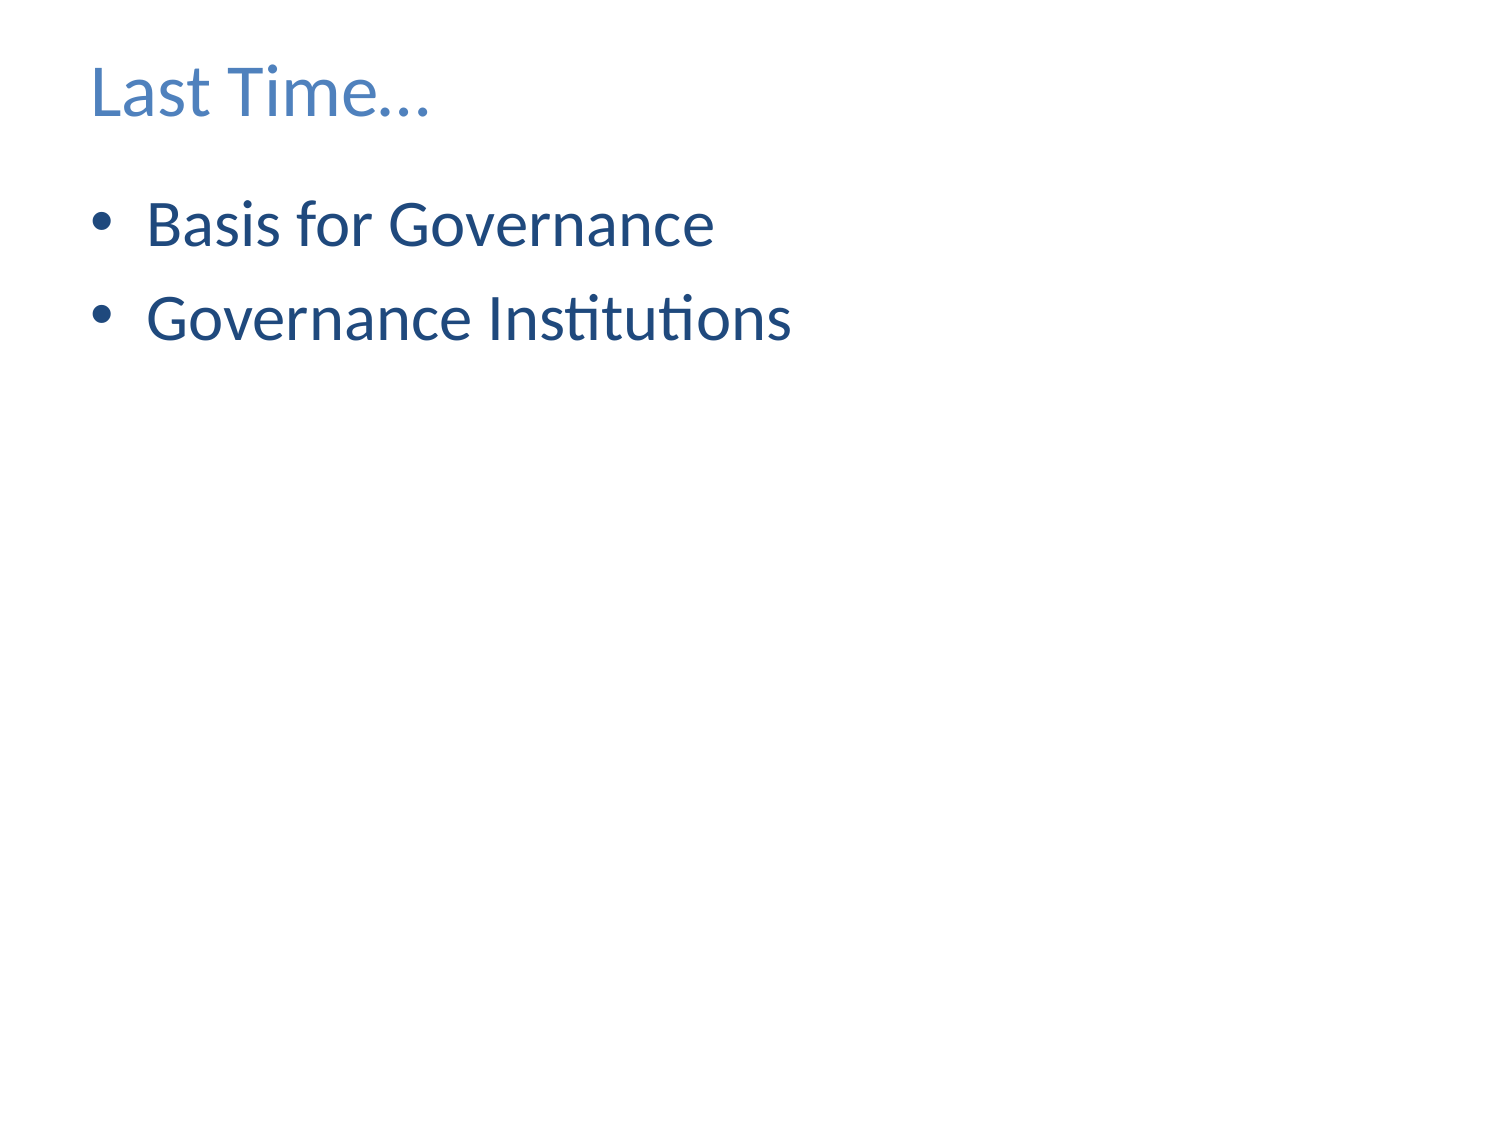

# Last Time…
Basis for Governance
Governance Institutions